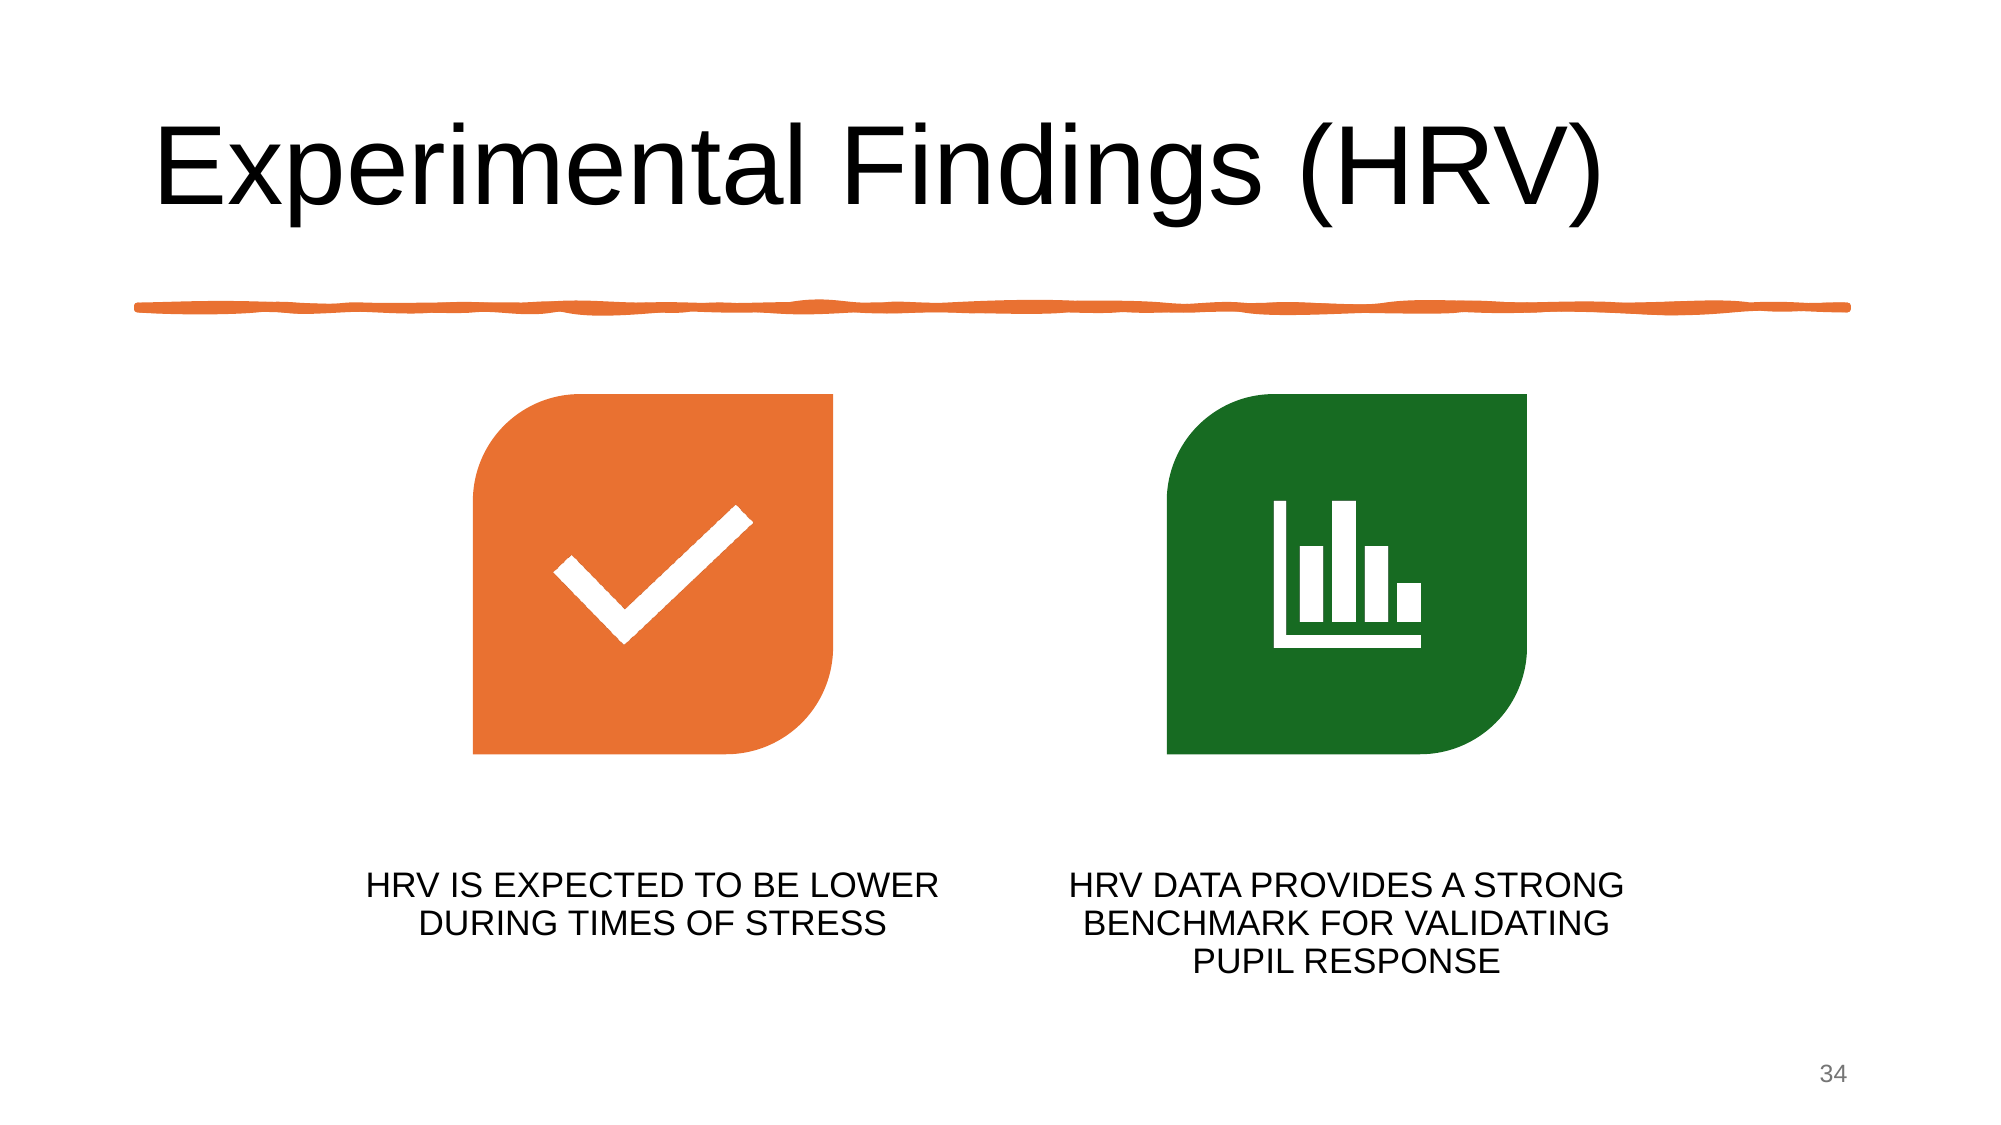

# Experimental Findings (HRV)

HRV IS EXPECTED TO BE LOWER DURING TIMES OF STRESS

HRV DATA PROVIDES A STRONG BENCHMARK FOR VALIDATING PUPIL RESPONSE

34